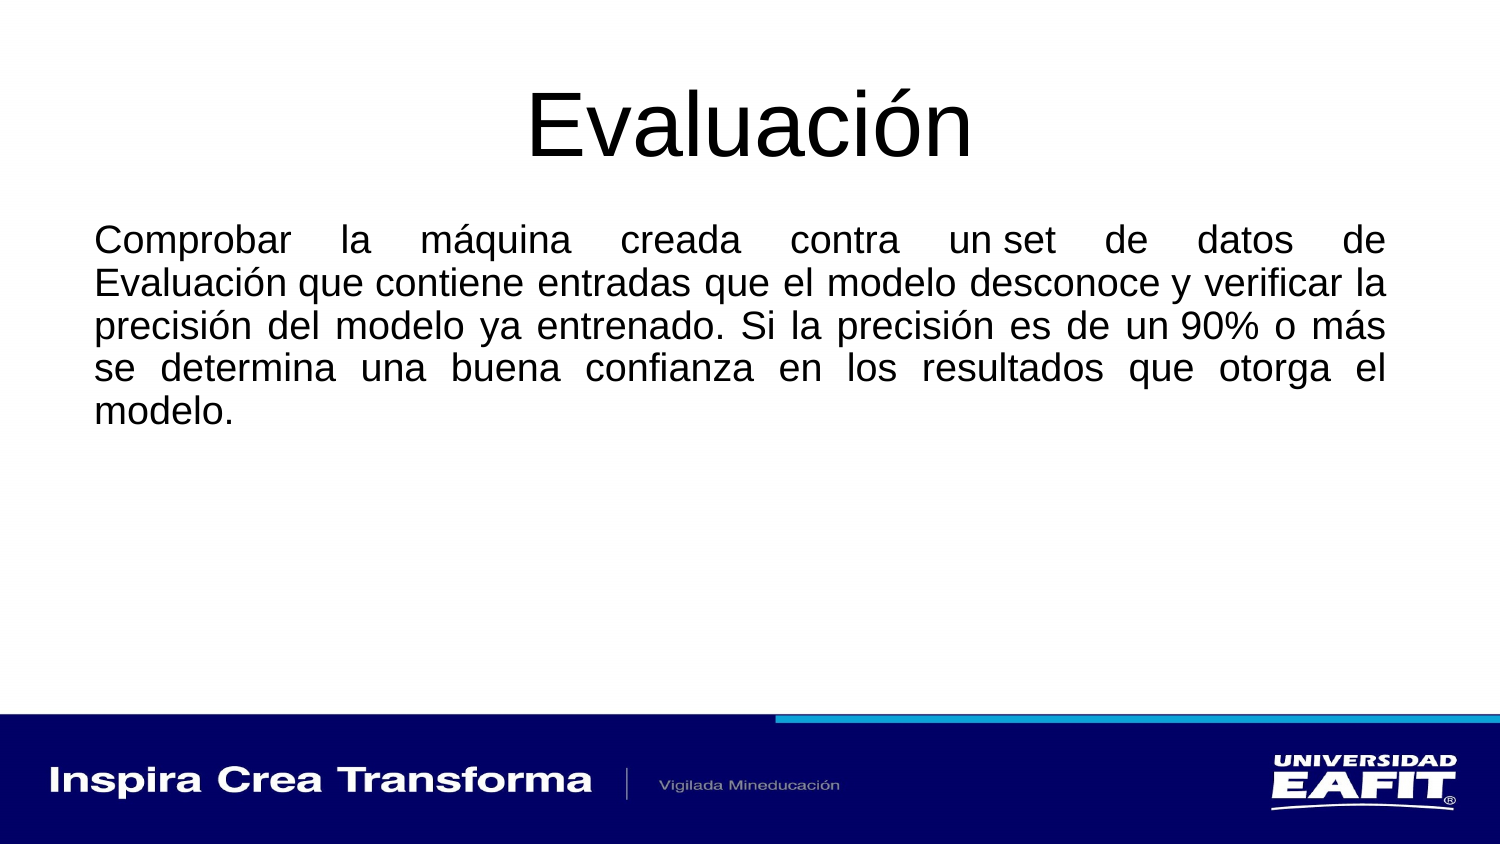

# Evaluación
Comprobar la máquina creada contra un set de datos de Evaluación que contiene entradas que el modelo desconoce y verificar la precisión del modelo ya entrenado. Si la precisión es de un 90% o más se determina una buena confianza en los resultados que otorga el modelo.